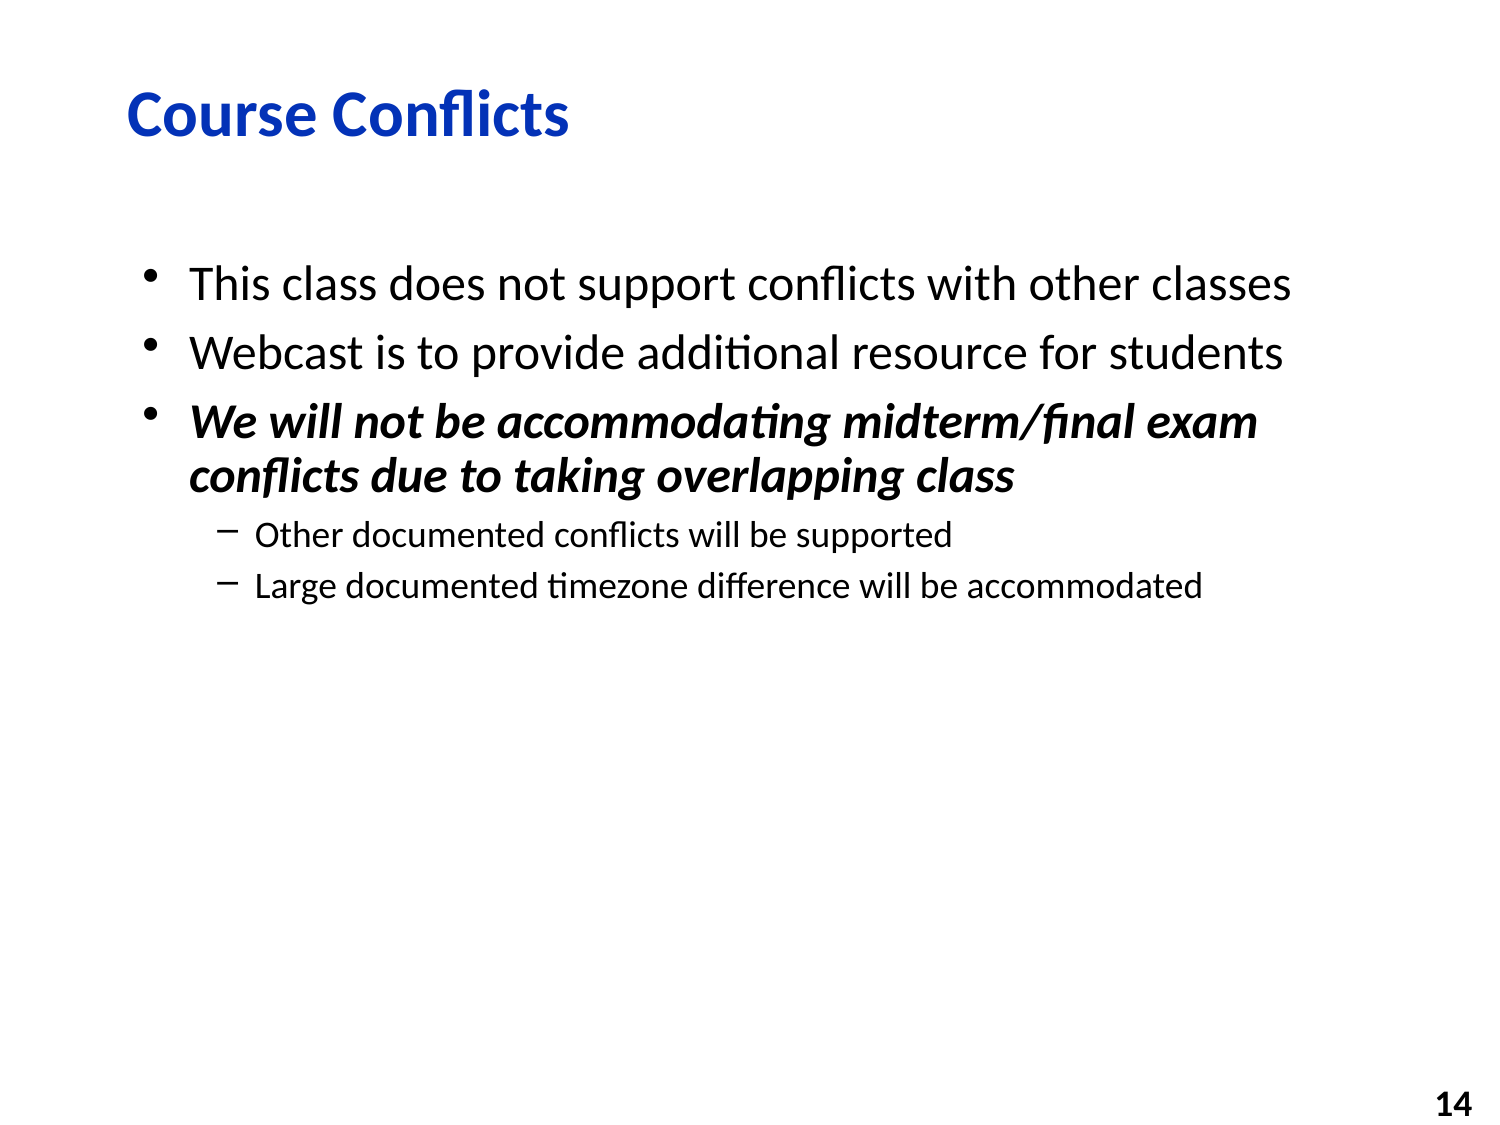

# Course Conflicts

This class does not support conflicts with other classes
Webcast is to provide additional resource for students
We will not be accommodating midterm/final exam conflicts due to taking overlapping class
Other documented conflicts will be supported
Large documented timezone difference will be accommodated
14